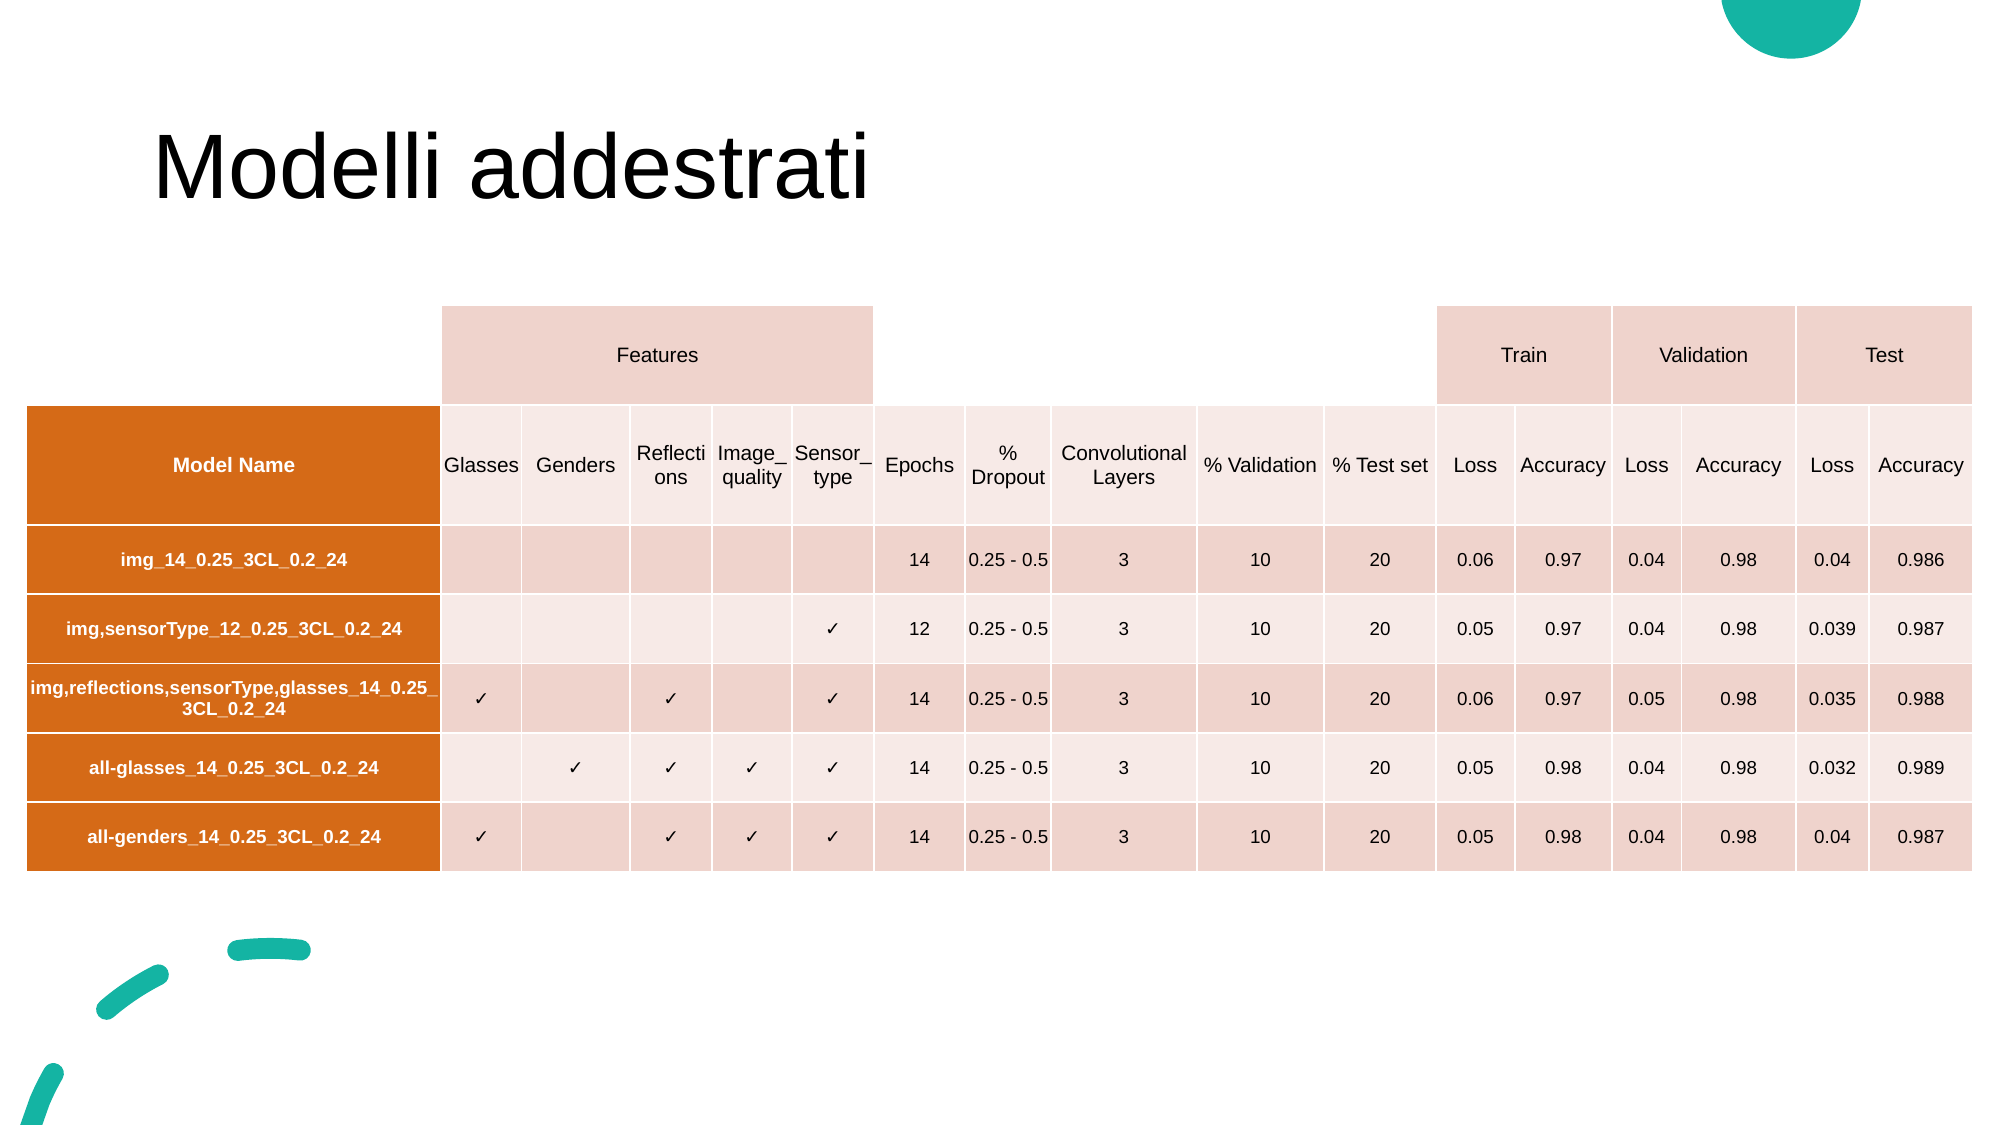

# Modelli addestrati
|  | Features |  |  |  |  |  |  |  |  |  | Train |  | Validation |  | Test |  |
| --- | --- | --- | --- | --- | --- | --- | --- | --- | --- | --- | --- | --- | --- | --- | --- | --- |
| Model Name | Glasses | Genders | Reflections | Image\_quality | Sensor\_type | Epochs | % Dropout | Convolutional Layers | % Validation | % Test set | Loss | Accuracy | Loss | Accuracy | Loss | Accuracy |
| img\_14\_0.25\_3CL\_0.2\_24 |  |  |  |  |  | 14 | 0.25 - 0.5 | 3 | 10 | 20 | 0.06 | 0.97 | 0.04 | 0.98 | 0.04 | 0.986 |
| img,sensorType\_12\_0.25\_3CL\_0.2\_24 |  |  |  |  | ✓ | 12 | 0.25 - 0.5 | 3 | 10 | 20 | 0.05 | 0.97 | 0.04 | 0.98 | 0.039 | 0.987 |
| img,reflections,sensorType,glasses\_14\_0.25\_3CL\_0.2\_24 | ✓ |  | ✓ |  | ✓ | 14 | 0.25 - 0.5 | 3 | 10 | 20 | 0.06 | 0.97 | 0.05 | 0.98 | 0.035 | 0.988 |
| all-glasses\_14\_0.25\_3CL\_0.2\_24 |  | ✓ | ✓ | ✓ | ✓ | 14 | 0.25 - 0.5 | 3 | 10 | 20 | 0.05 | 0.98 | 0.04 | 0.98 | 0.032 | 0.989 |
| all-genders\_14\_0.25\_3CL\_0.2\_24 | ✓ |  | ✓ | ✓ | ✓ | 14 | 0.25 - 0.5 | 3 | 10 | 20 | 0.05 | 0.98 | 0.04 | 0.98 | 0.04 | 0.987 |